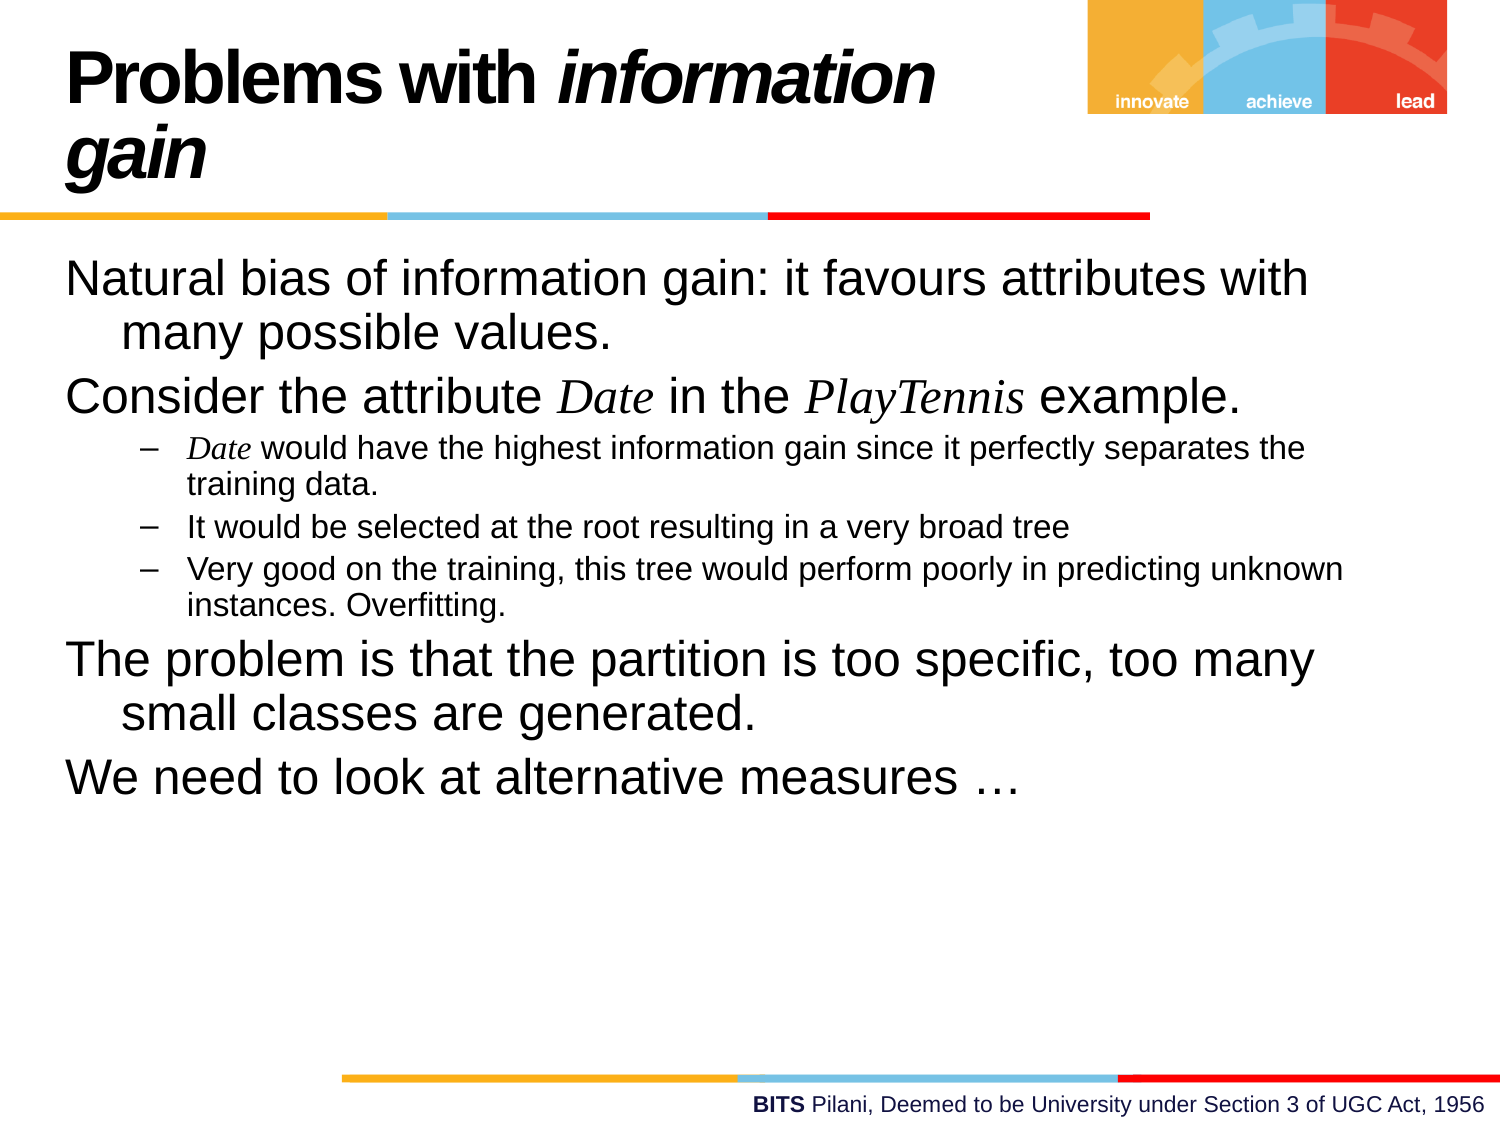

Problems with information gain
Natural bias of information gain: it favours attributes with many possible values.
Consider the attribute Date in the PlayTennis example.
Date would have the highest information gain since it perfectly separates the training data.
It would be selected at the root resulting in a very broad tree
Very good on the training, this tree would perform poorly in predicting unknown instances. Overfitting.
The problem is that the partition is too specific, too many small classes are generated.
We need to look at alternative measures …